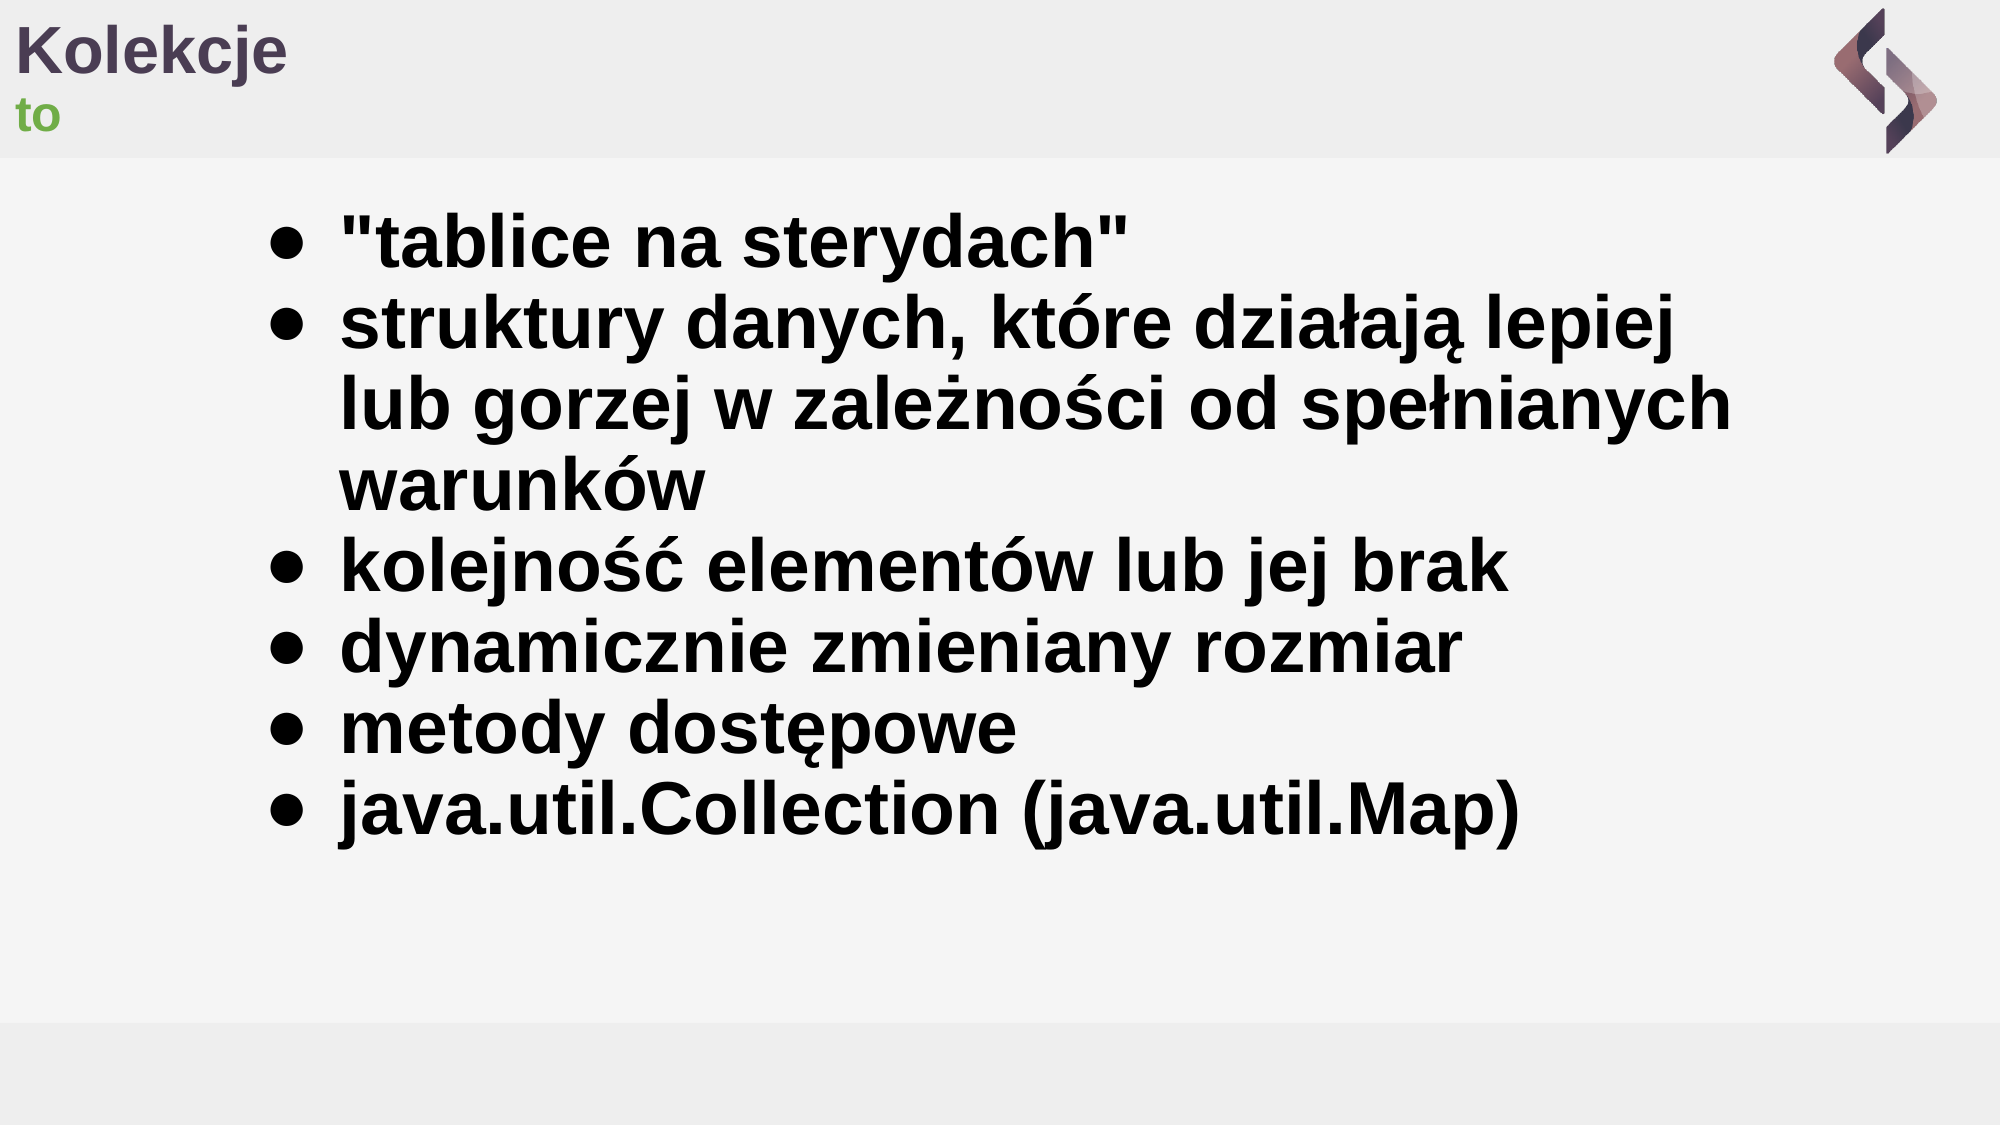

# Kolekcje
to
"tablice na sterydach"
struktury danych, które działają lepiej lub gorzej w zależności od spełnianych warunków
kolejność elementów lub jej brak
dynamicznie zmieniany rozmiar
metody dostępowe
java.util.Collection (java.util.Map)